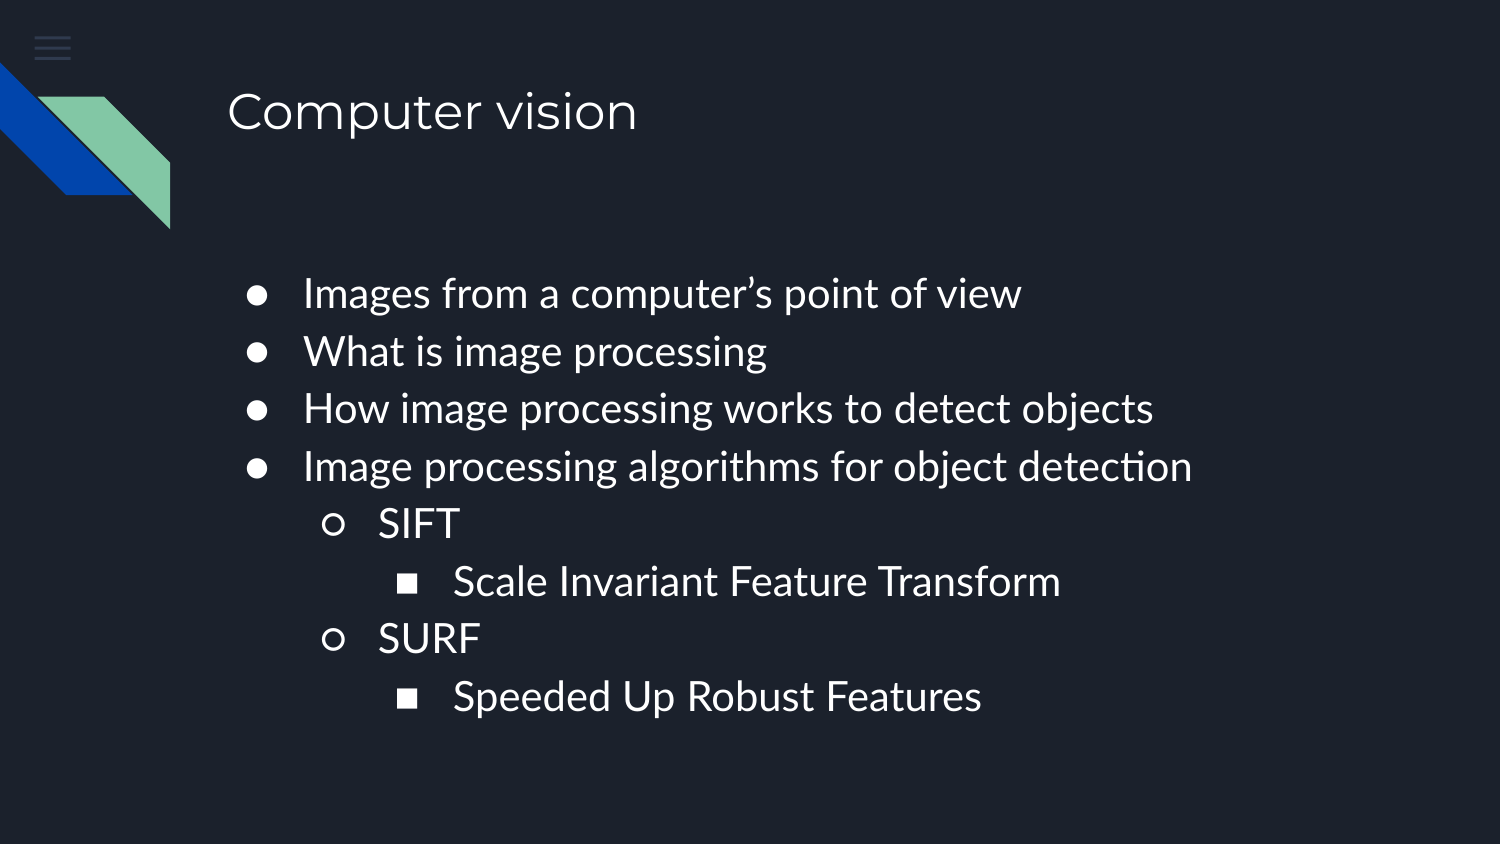

# Computer vision
Images from a computer’s point of view
What is image processing
How image processing works to detect objects
Image processing algorithms for object detection
SIFT
Scale Invariant Feature Transform
SURF
Speeded Up Robust Features